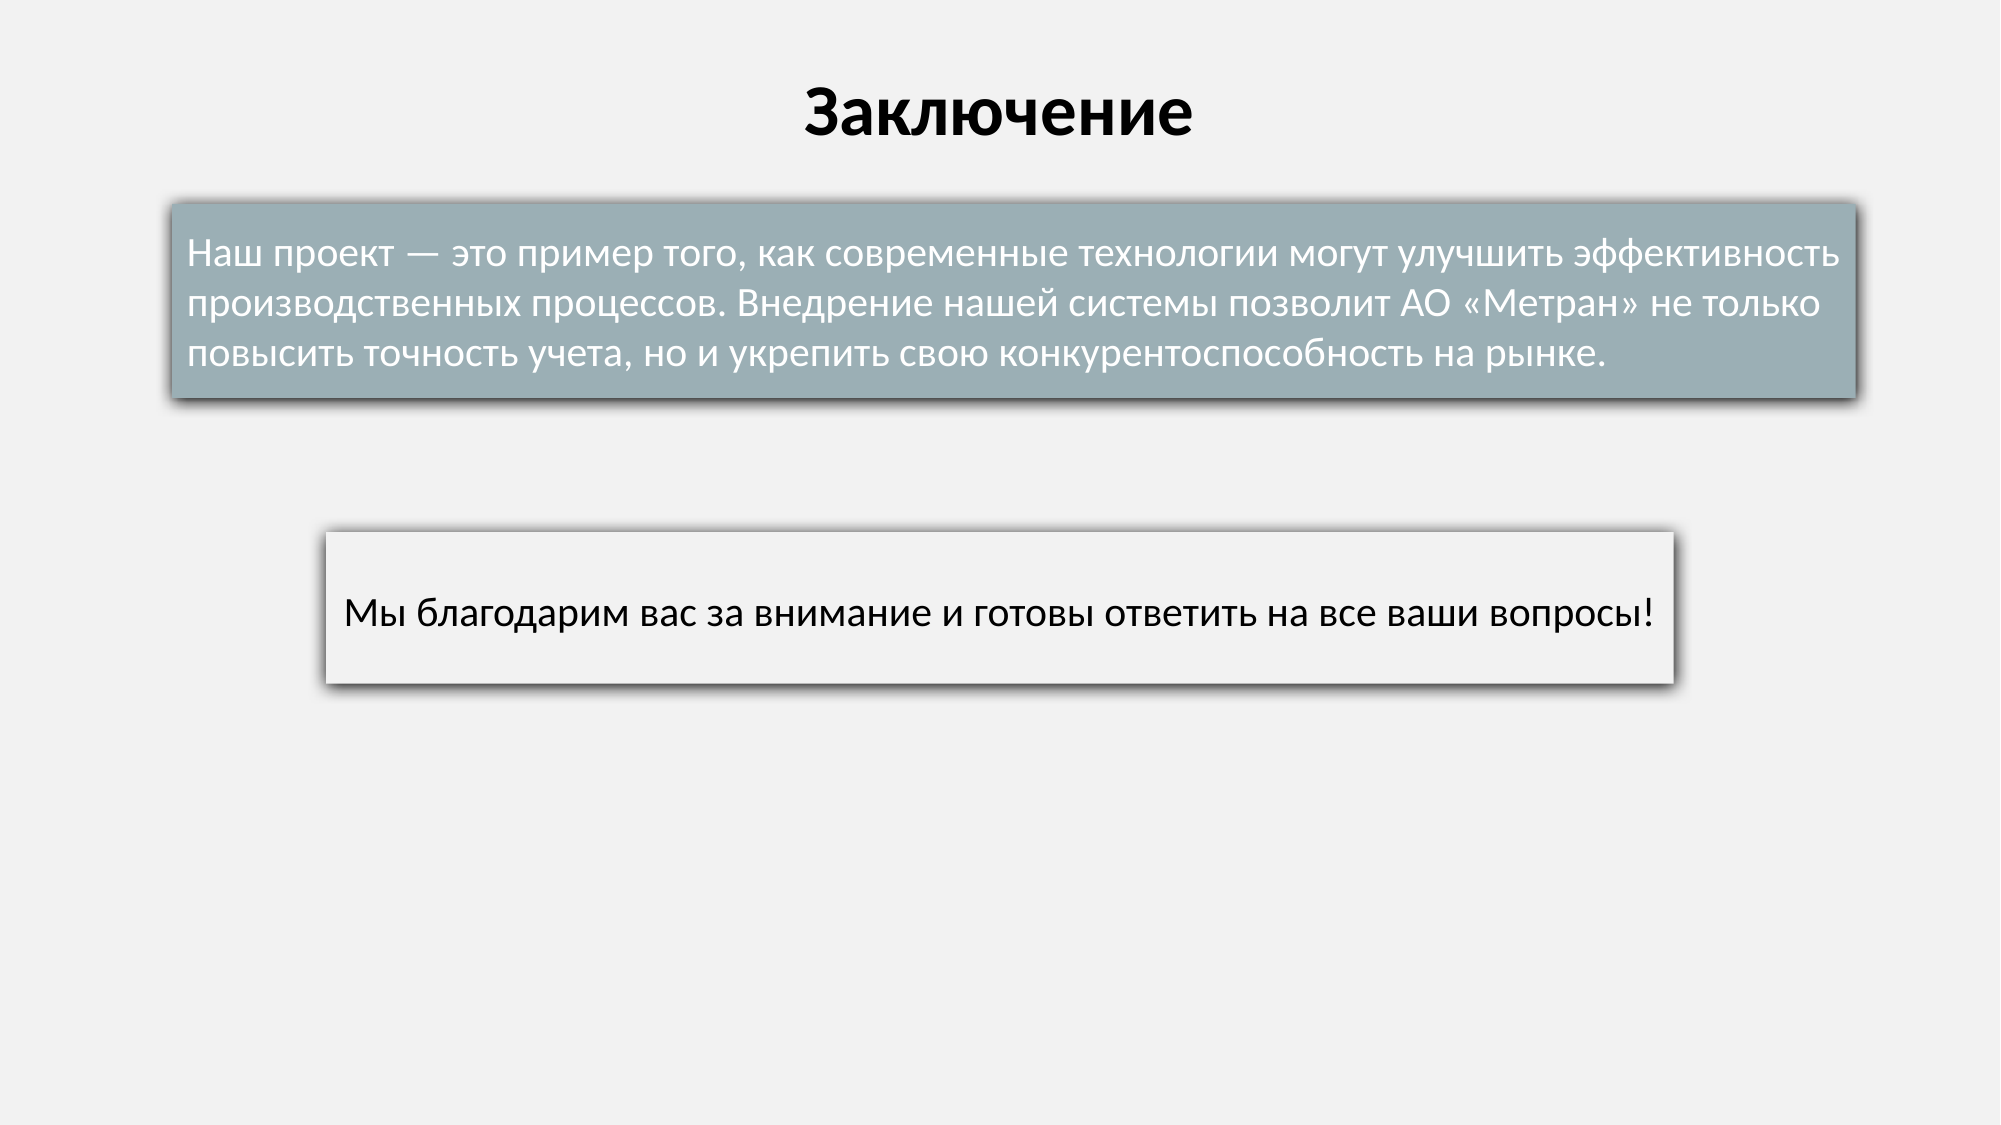

Заключение

Наш проект — это пример того, как современные технологии могут улучшить эффективность производственных процессов. Внедрение нашей системы позволит АО «Метран» не только повысить точность учета, но и укрепить свою конкурентоспособность на рынке.

Мы благодарим вас за внимание и готовы ответить на все ваши вопросы!